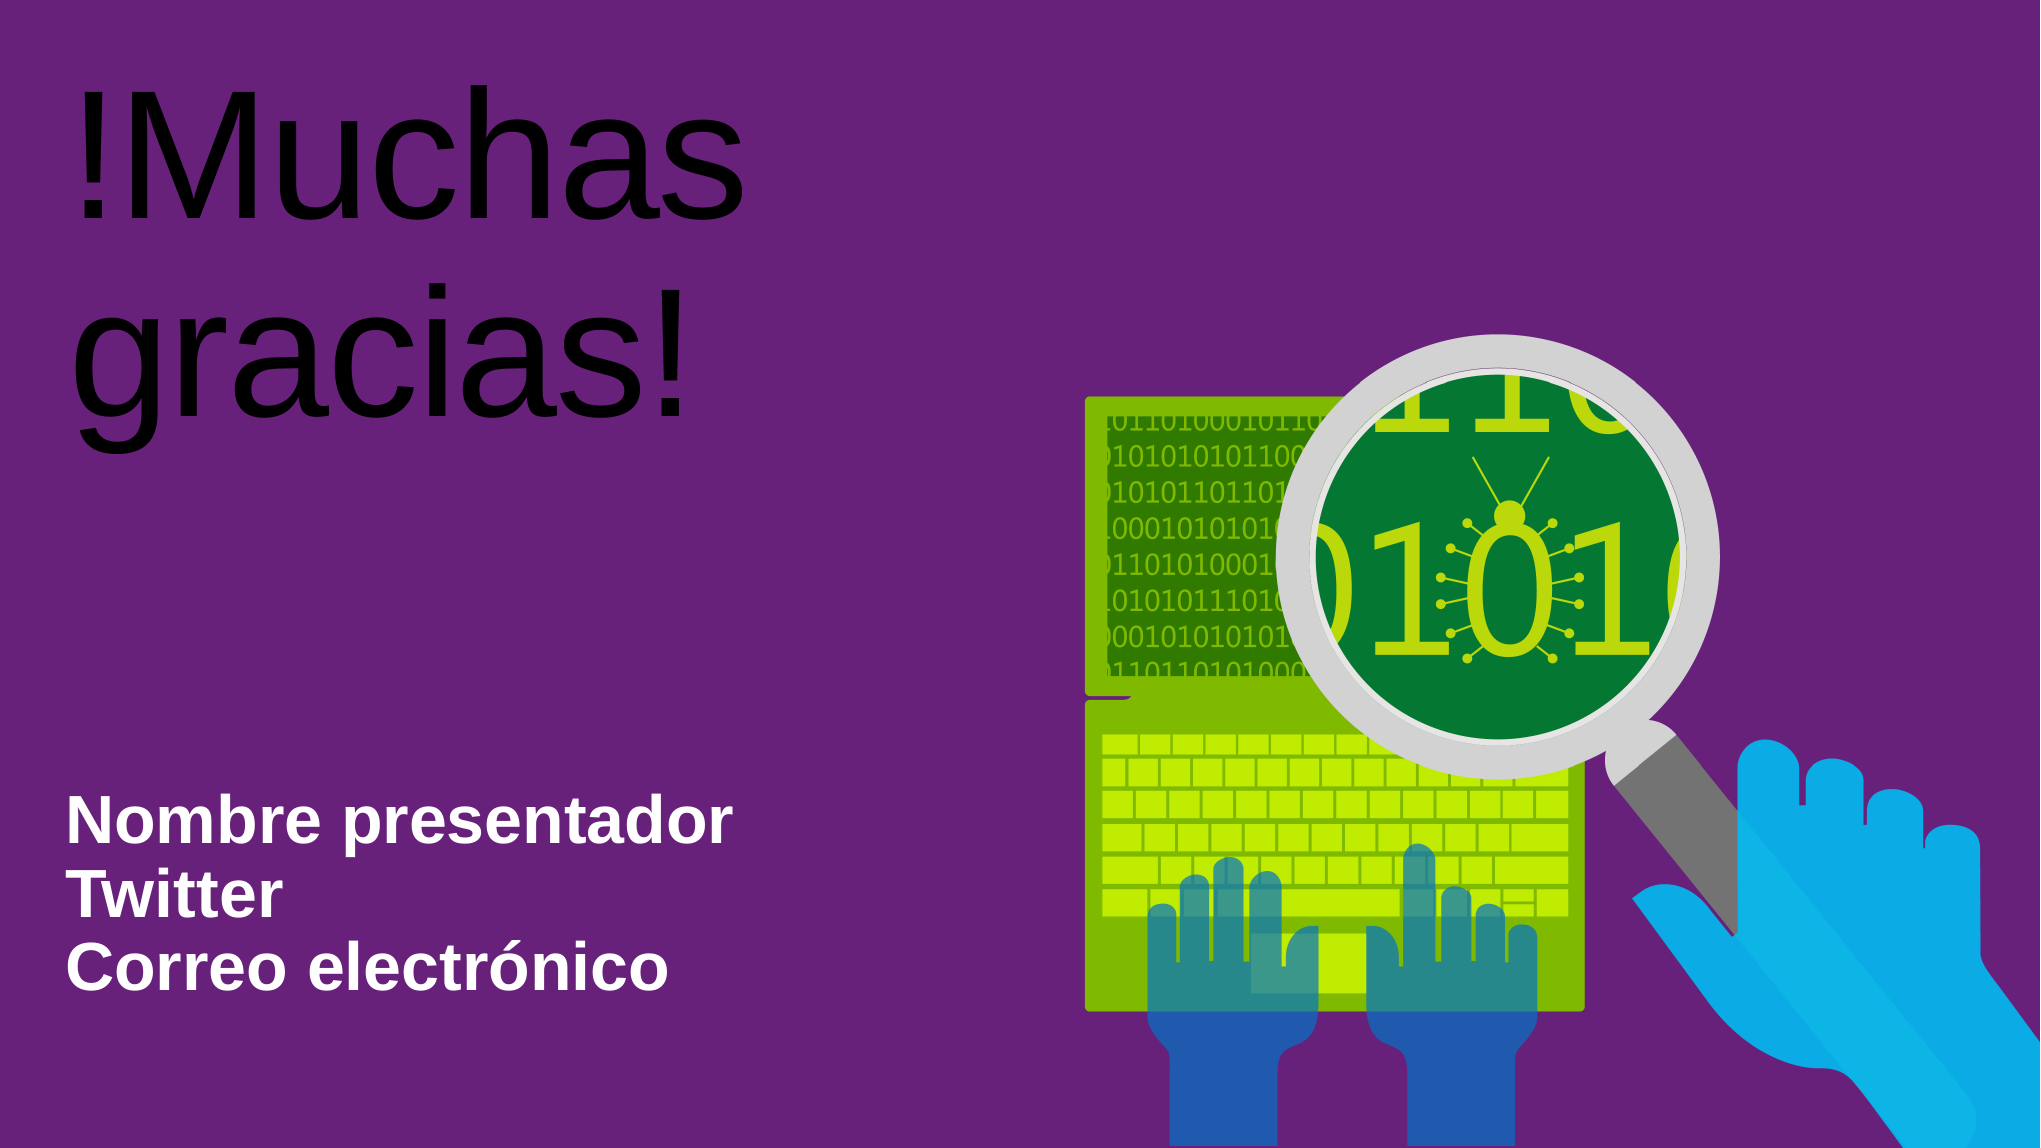

# !Muchas gracias!
Nombre presentador
Twitter
Correo electrónico